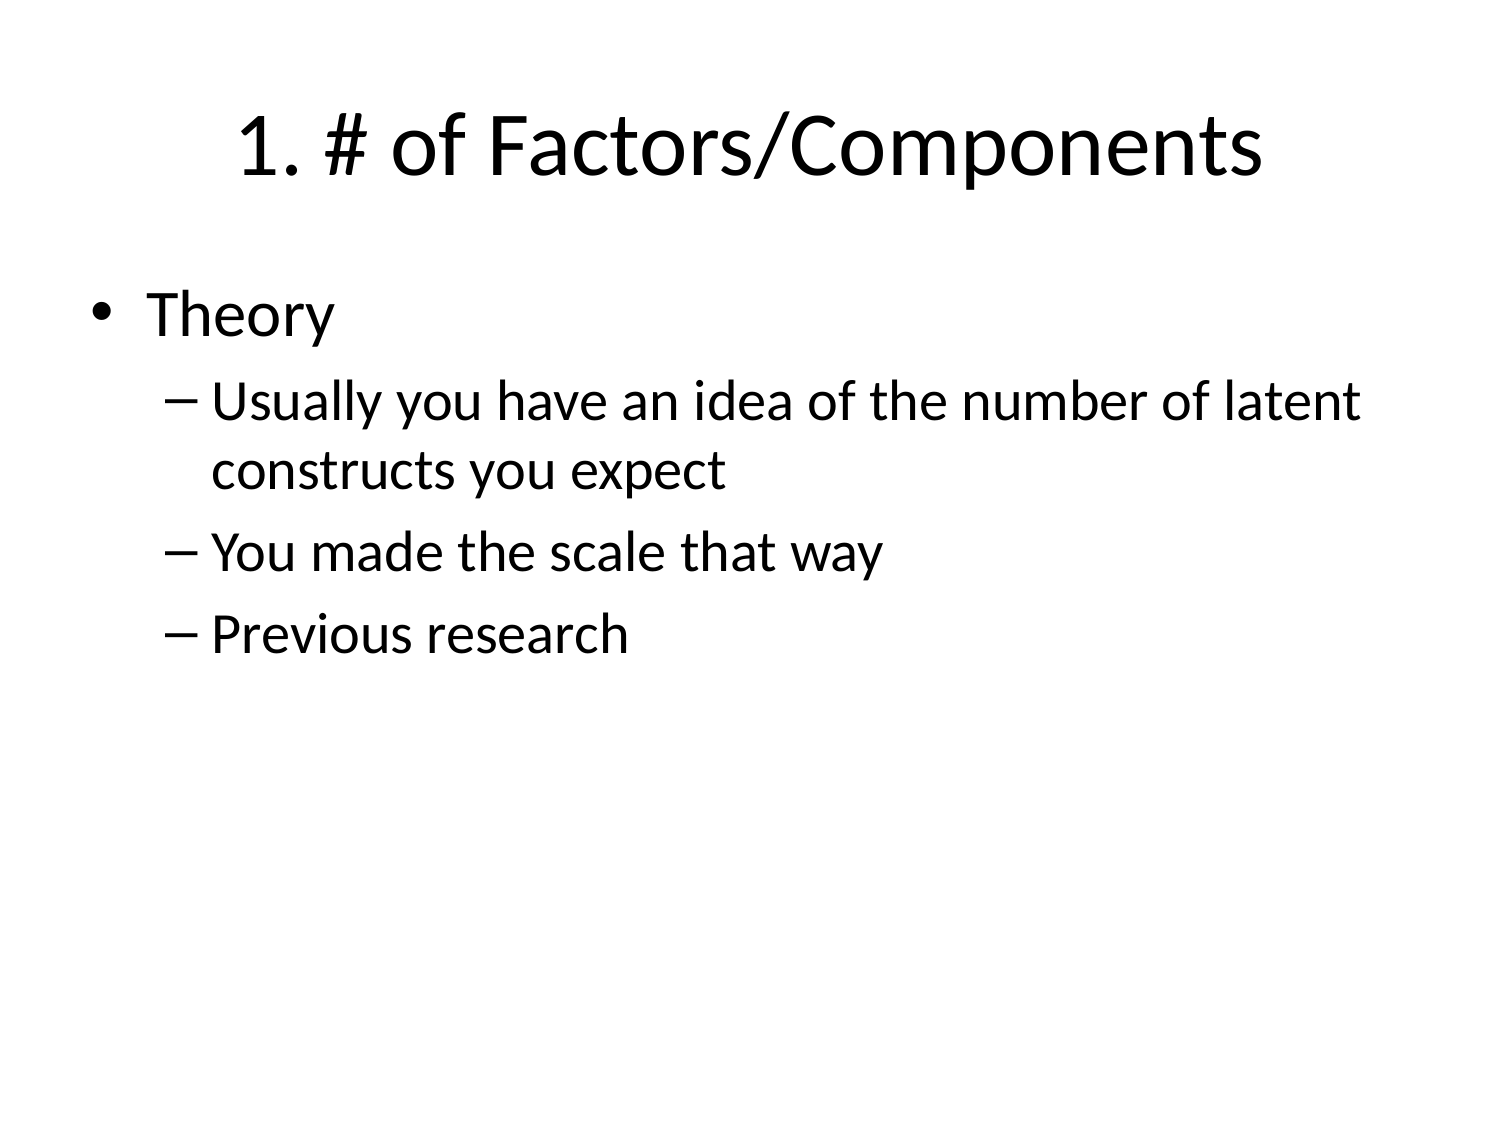

# 1. # of Factors/Components
Theory
Usually you have an idea of the number of latent constructs you expect
You made the scale that way
Previous research